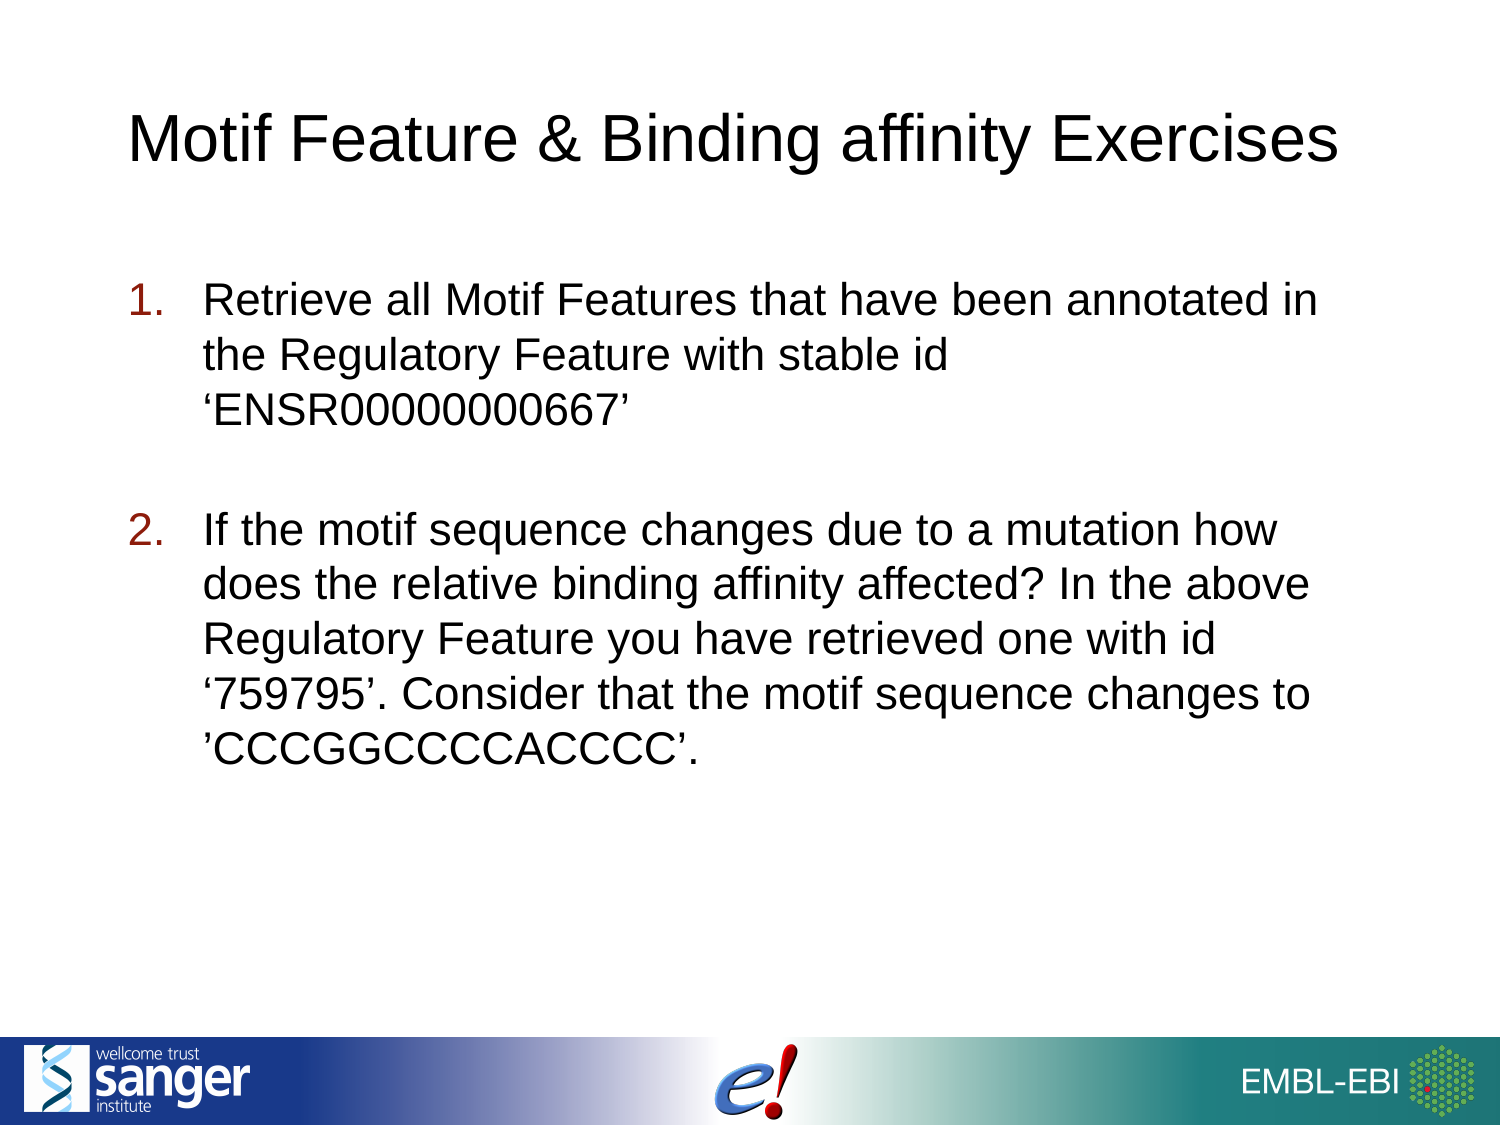

# Motif Feature & Binding affinity Exercises
Retrieve all Motif Features that have been annotated in the Regulatory Feature with stable id ‘ENSR00000000667’
If the motif sequence changes due to a mutation how does the relative binding affinity affected? In the above Regulatory Feature you have retrieved one with id ‘759795’. Consider that the motif sequence changes to ’CCCGGCCCCACCCC’.